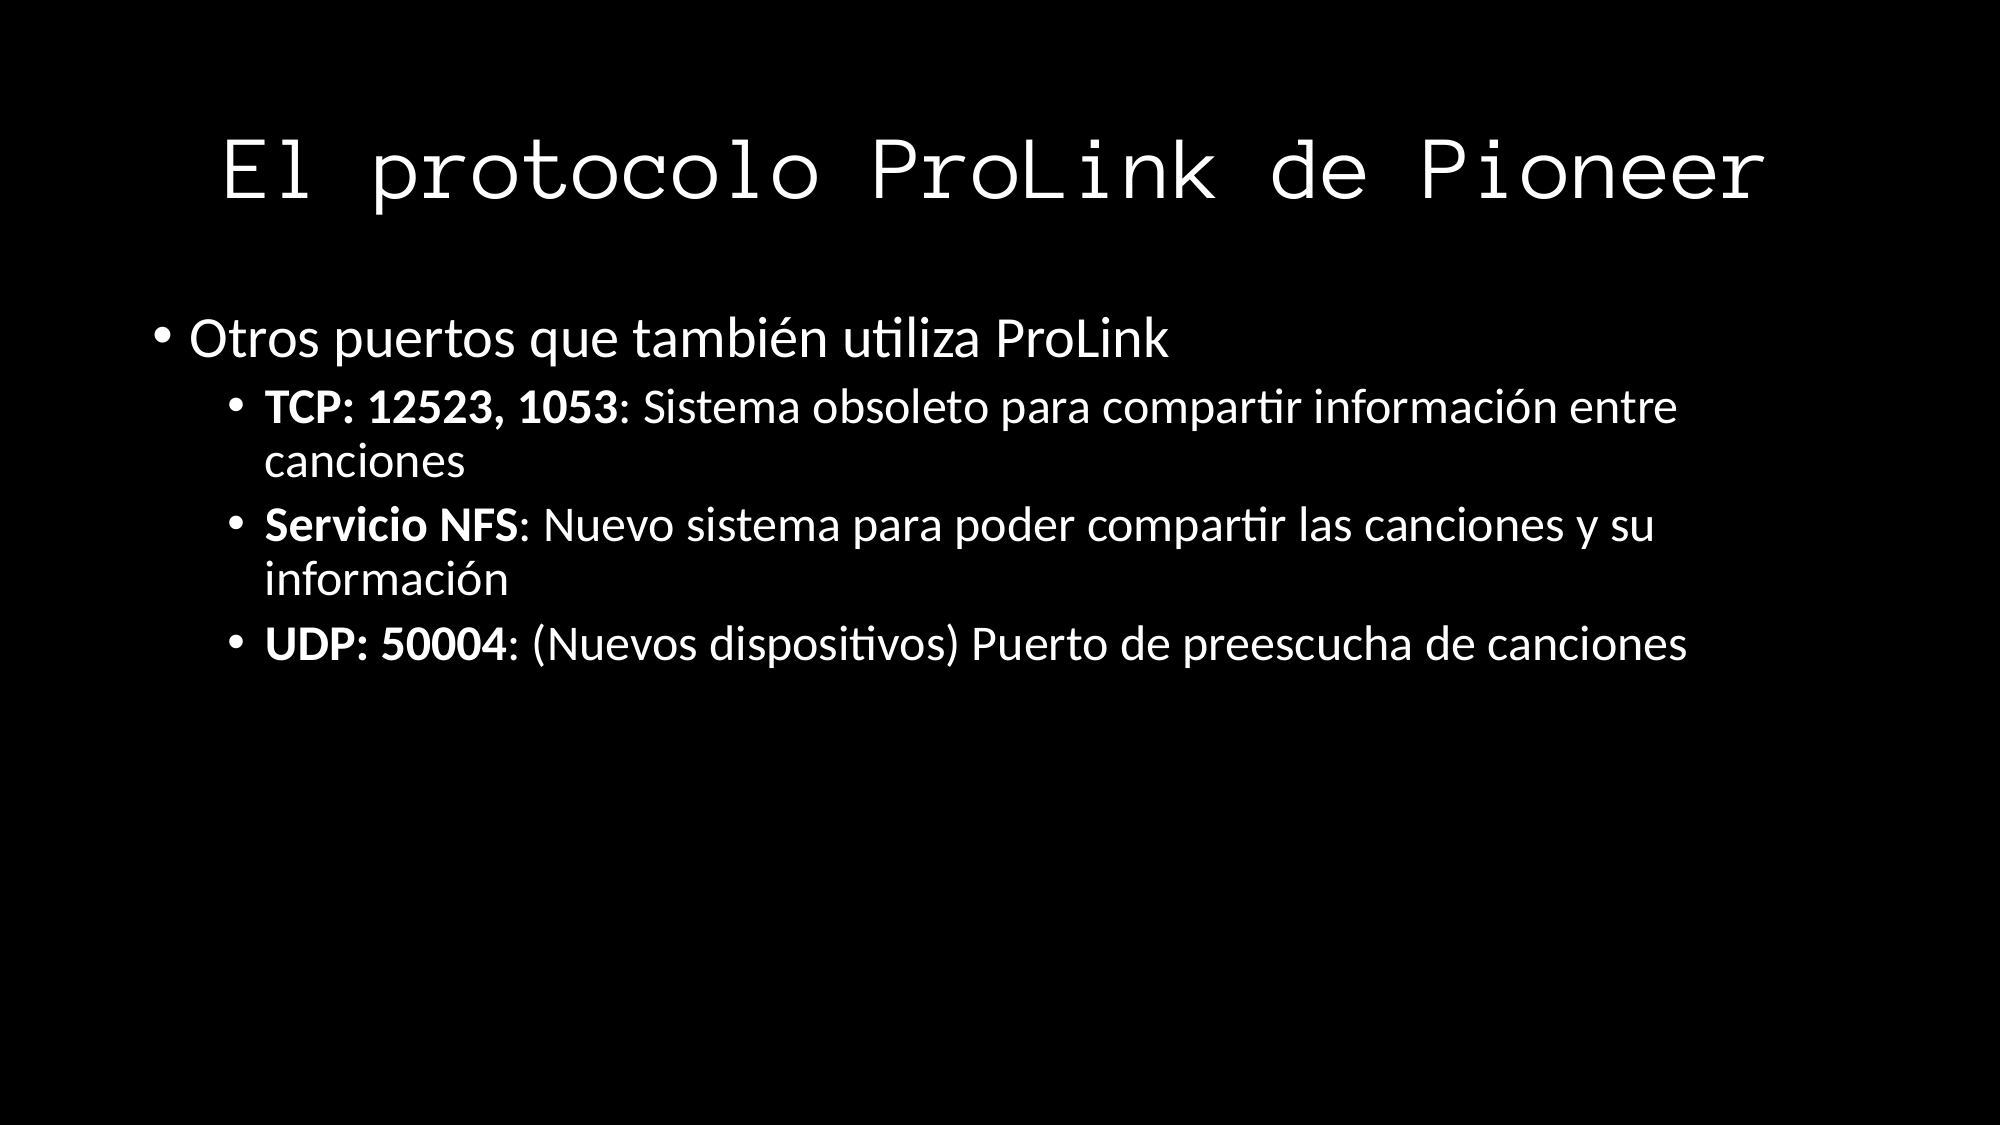

# El protocolo ProLink de Pioneer
Otros puertos que también utiliza ProLink
TCP: 12523, 1053: Sistema obsoleto para compartir información entre canciones
Servicio NFS: Nuevo sistema para poder compartir las canciones y su información
UDP: 50004: (Nuevos dispositivos) Puerto de preescucha de canciones